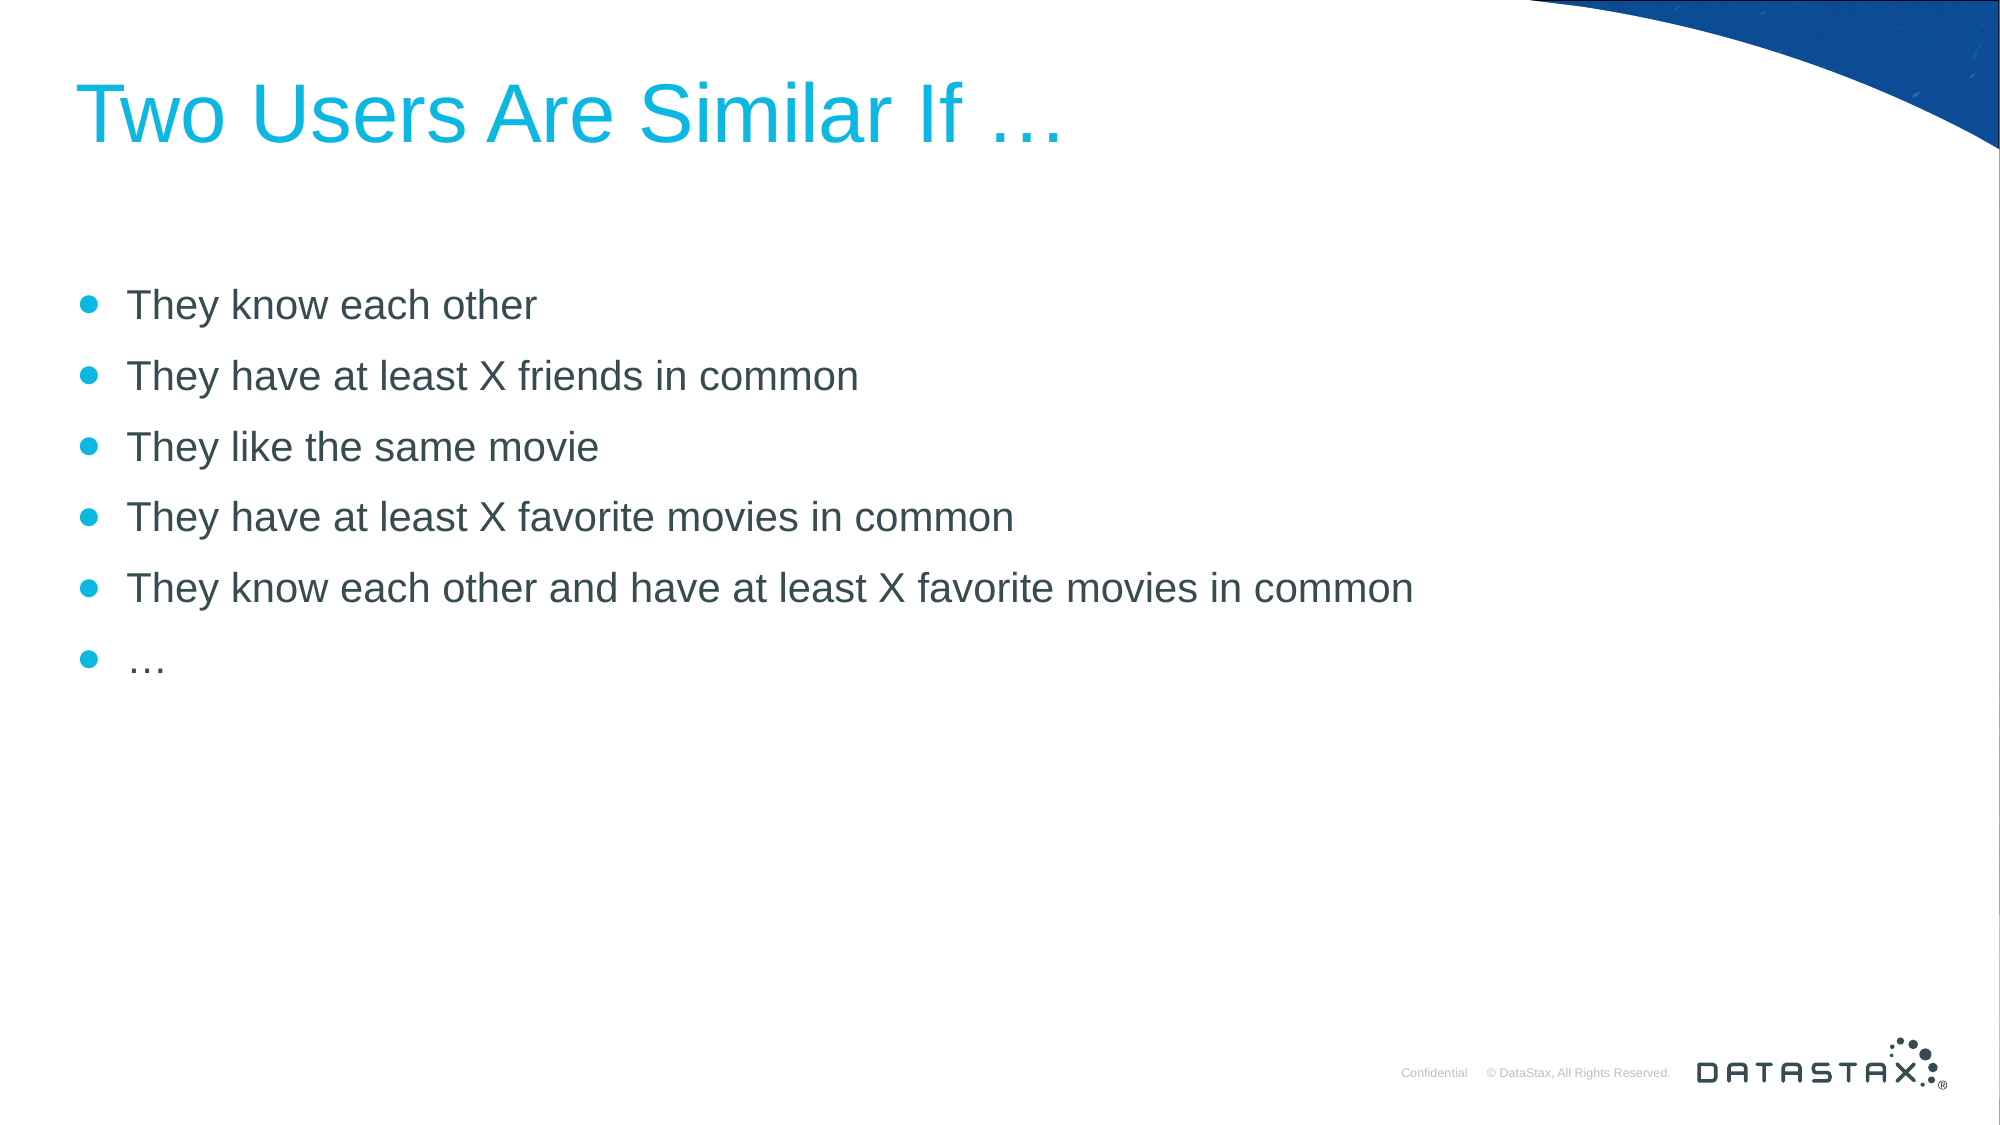

# Two Users Are Similar If …
They know each other
They have at least X friends in common
They like the same movie
They have at least X favorite movies in common
They know each other and have at least X favorite movies in common
…